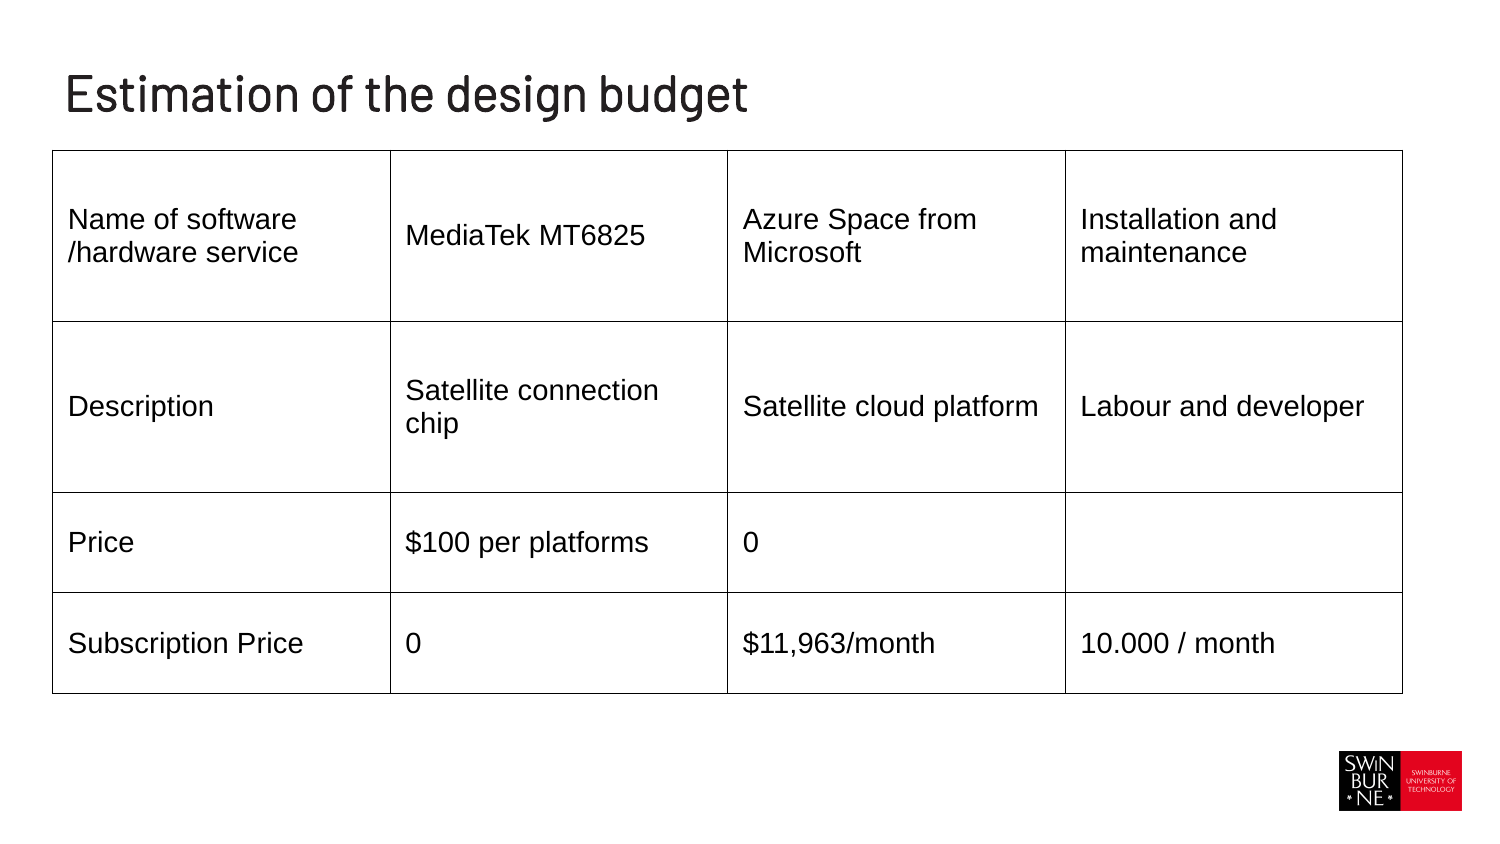

# Estimation of the design budget
| Name of software /hardware service | MediaTek MT6825 | Azure Space from Microsoft | Installation and maintenance |
| --- | --- | --- | --- |
| Description | Satellite connection chip | Satellite cloud platform | Labour and developer |
| Price | $100 per platforms | 0 |  |
| Subscription Price | 0 | $11,963/month | 10.000 / month |